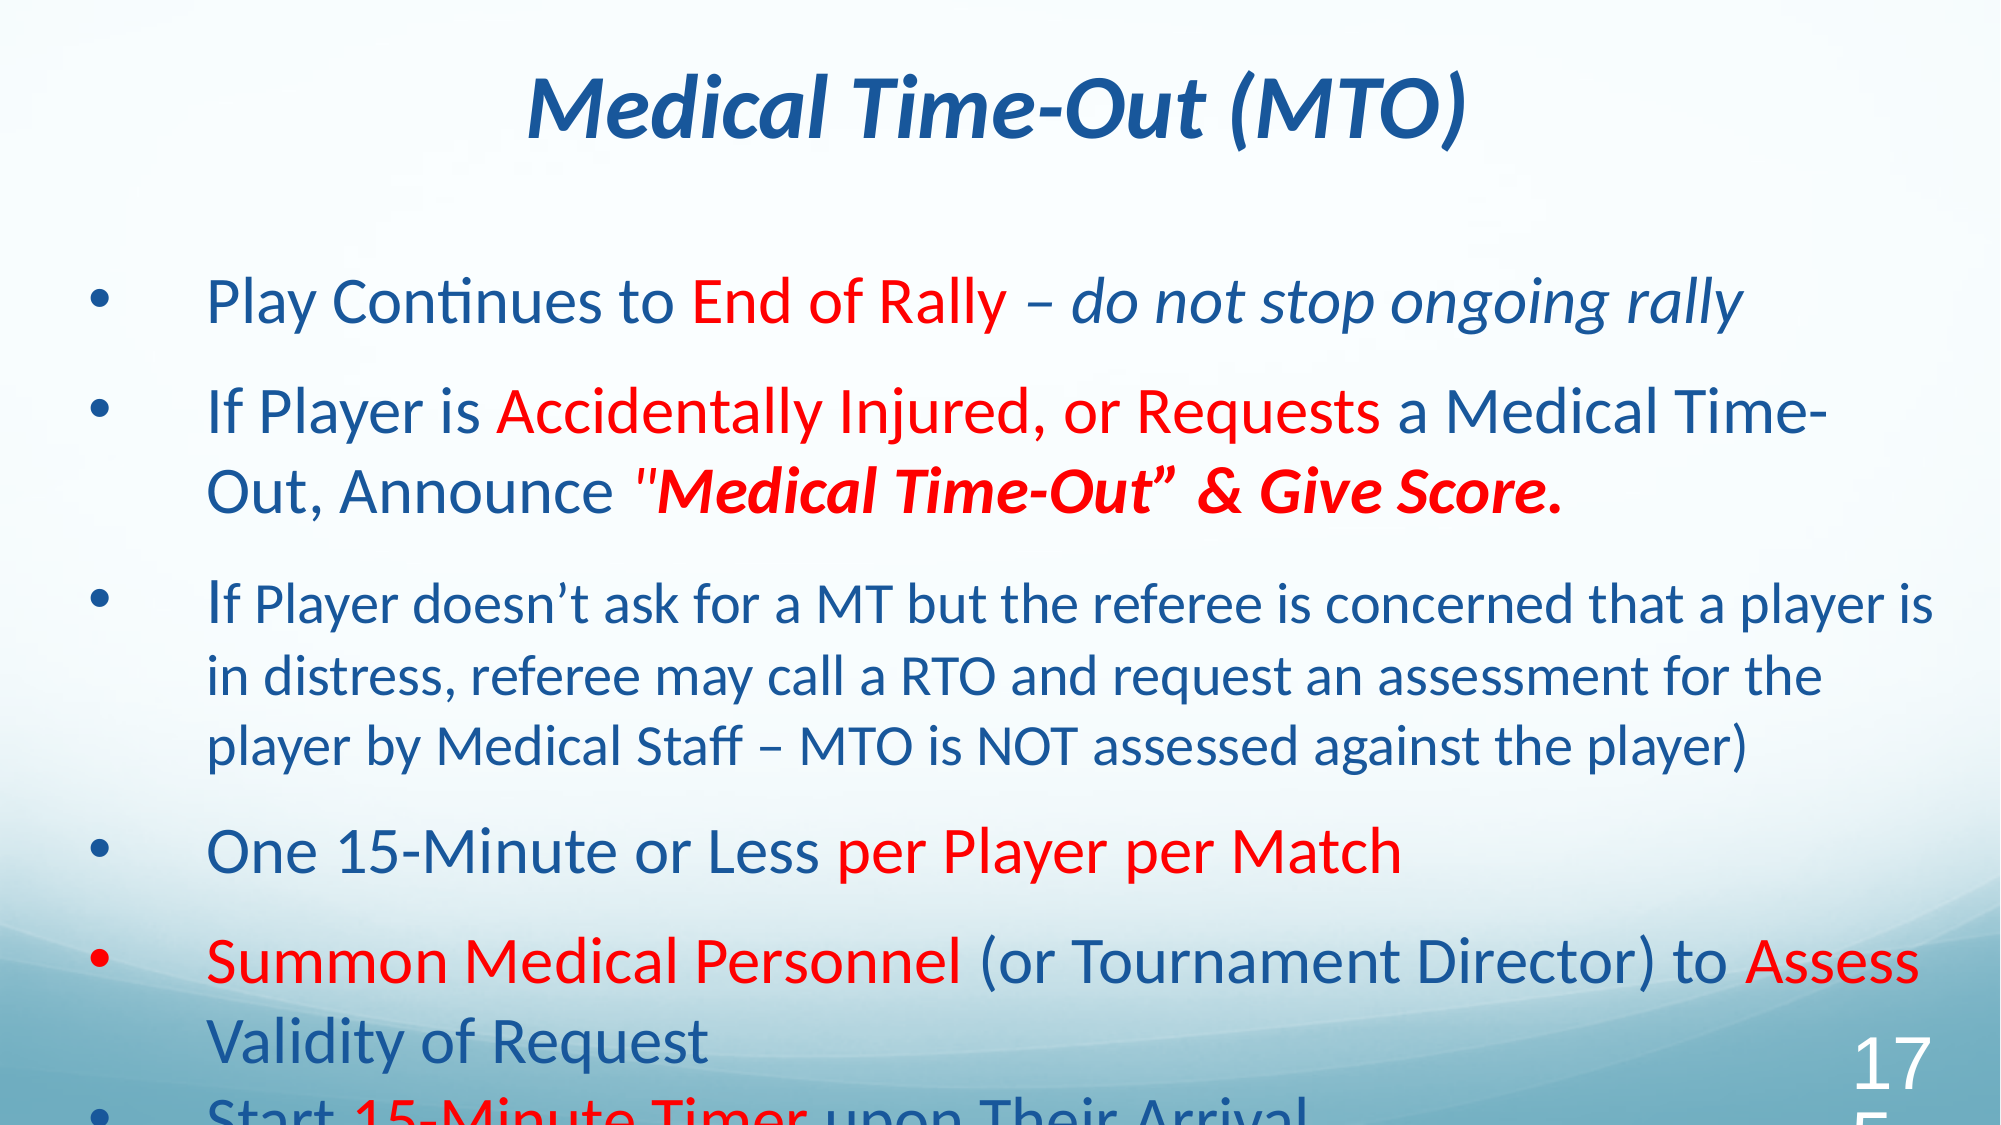

Medical Time-Out (MTO)

Play Continues to End of Rally – do not stop ongoing rally

If Player is Accidentally Injured, or Requests a Medical Time-Out, Announce "Medical Time-Out” & Give Score.

If Player doesn’t ask for a MT but the referee is concerned that a player is in distress, referee may call a RTO and request an assessment for the player by Medical Staff – MTO is NOT assessed against the player)

One 15-Minute or Less per Player per Match

Summon Medical Personnel (or Tournament Director) to Assess Validity of Request
Start 15-Minute Timer upon Their Arrival
175